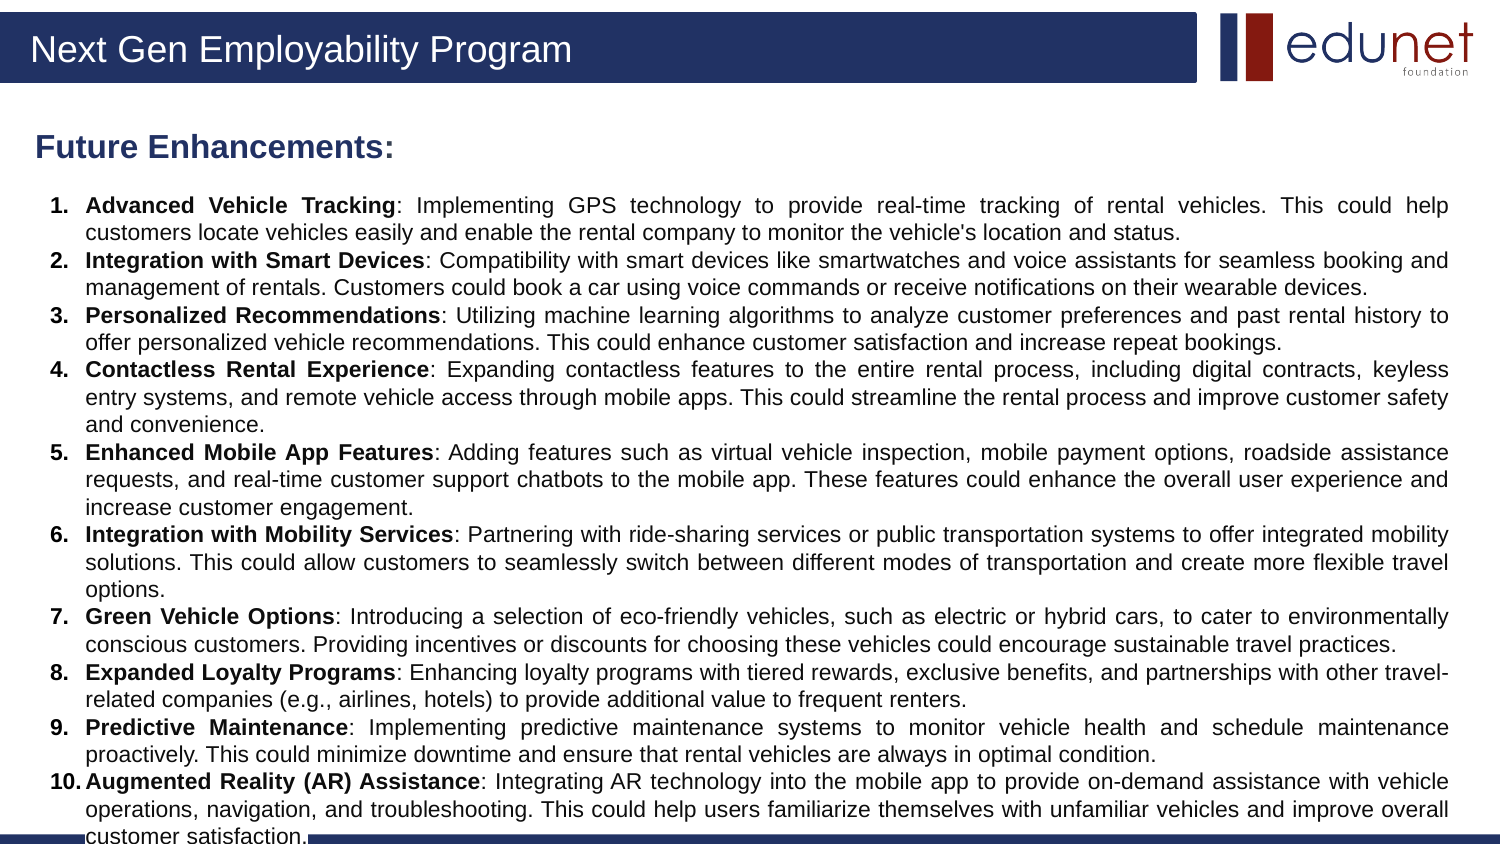

# Future Enhancements:
Advanced Vehicle Tracking: Implementing GPS technology to provide real-time tracking of rental vehicles. This could help customers locate vehicles easily and enable the rental company to monitor the vehicle's location and status.
Integration with Smart Devices: Compatibility with smart devices like smartwatches and voice assistants for seamless booking and management of rentals. Customers could book a car using voice commands or receive notifications on their wearable devices.
Personalized Recommendations: Utilizing machine learning algorithms to analyze customer preferences and past rental history to offer personalized vehicle recommendations. This could enhance customer satisfaction and increase repeat bookings.
Contactless Rental Experience: Expanding contactless features to the entire rental process, including digital contracts, keyless entry systems, and remote vehicle access through mobile apps. This could streamline the rental process and improve customer safety and convenience.
Enhanced Mobile App Features: Adding features such as virtual vehicle inspection, mobile payment options, roadside assistance requests, and real-time customer support chatbots to the mobile app. These features could enhance the overall user experience and increase customer engagement.
Integration with Mobility Services: Partnering with ride-sharing services or public transportation systems to offer integrated mobility solutions. This could allow customers to seamlessly switch between different modes of transportation and create more flexible travel options.
Green Vehicle Options: Introducing a selection of eco-friendly vehicles, such as electric or hybrid cars, to cater to environmentally conscious customers. Providing incentives or discounts for choosing these vehicles could encourage sustainable travel practices.
Expanded Loyalty Programs: Enhancing loyalty programs with tiered rewards, exclusive benefits, and partnerships with other travel-related companies (e.g., airlines, hotels) to provide additional value to frequent renters.
Predictive Maintenance: Implementing predictive maintenance systems to monitor vehicle health and schedule maintenance proactively. This could minimize downtime and ensure that rental vehicles are always in optimal condition.
Augmented Reality (AR) Assistance: Integrating AR technology into the mobile app to provide on-demand assistance with vehicle operations, navigation, and troubleshooting. This could help users familiarize themselves with unfamiliar vehicles and improve overall customer satisfaction.